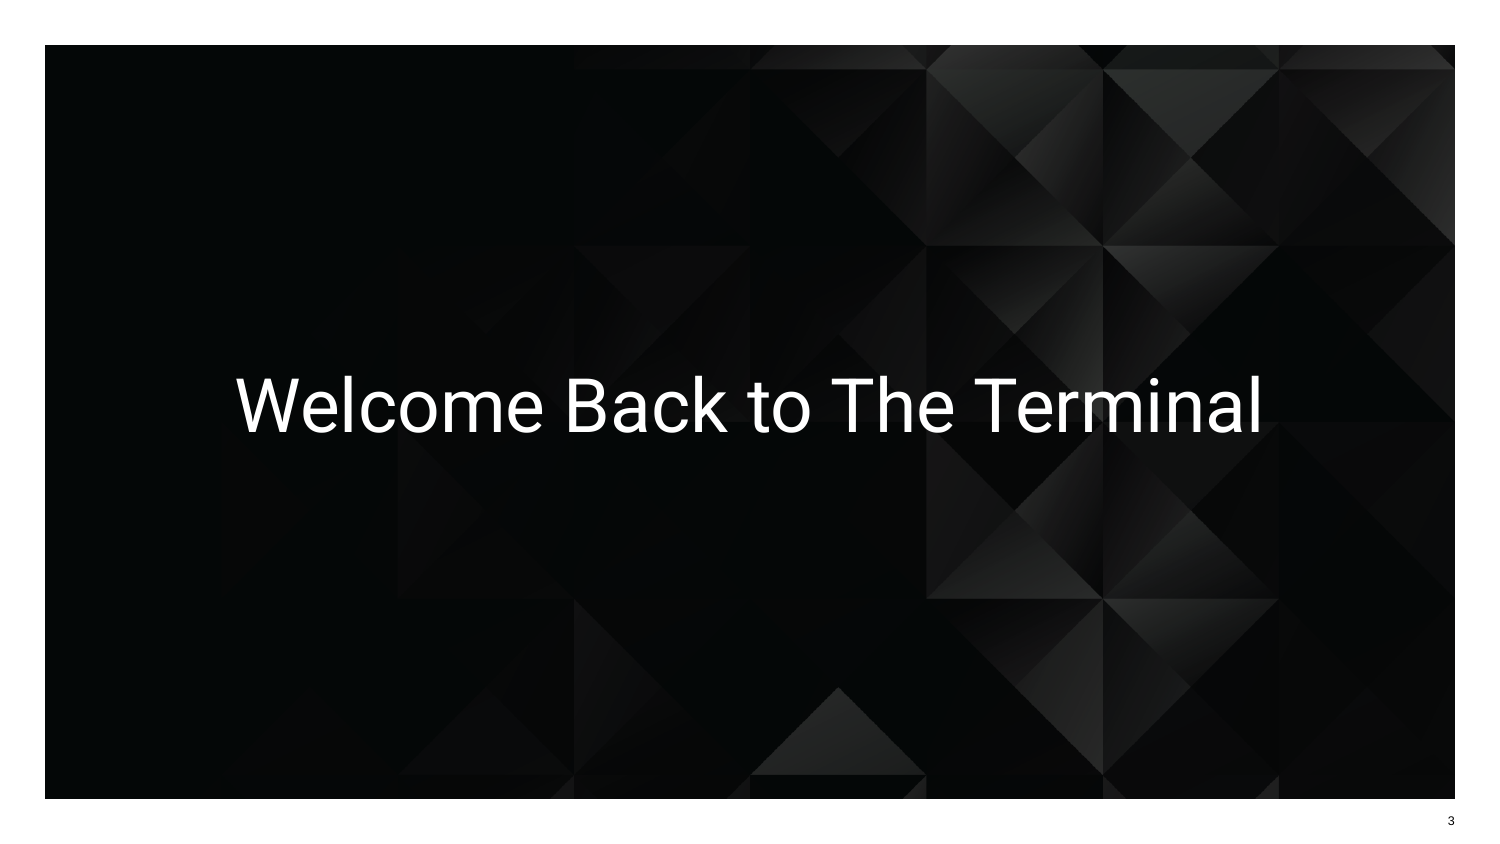

# Welcome Back to The Terminal
3